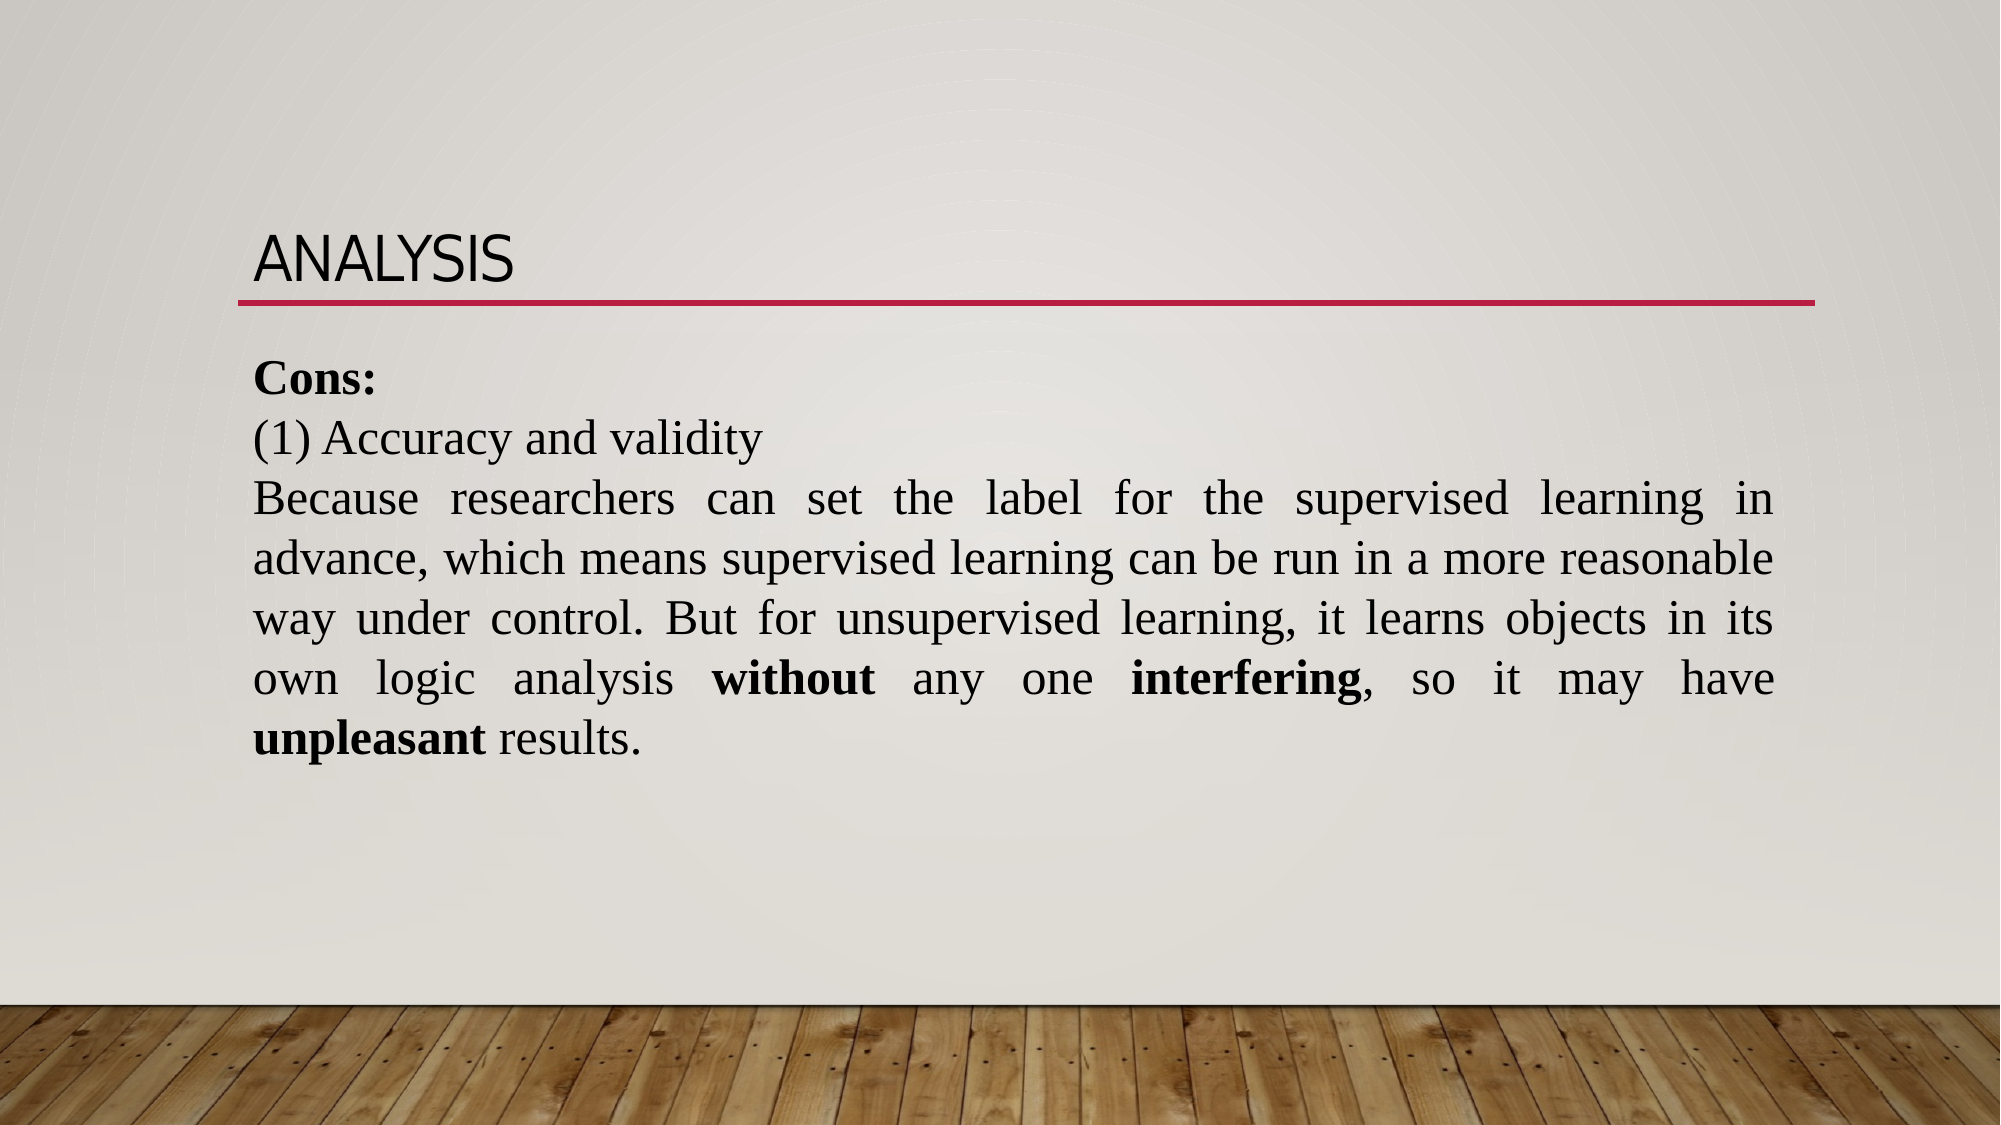

# Analysis
Cons:
(1) Accuracy and validity
Because researchers can set the label for the supervised learning in advance, which means supervised learning can be run in a more reasonable way under control. But for unsupervised learning, it learns objects in its own logic analysis without any one interfering, so it may have unpleasant results.